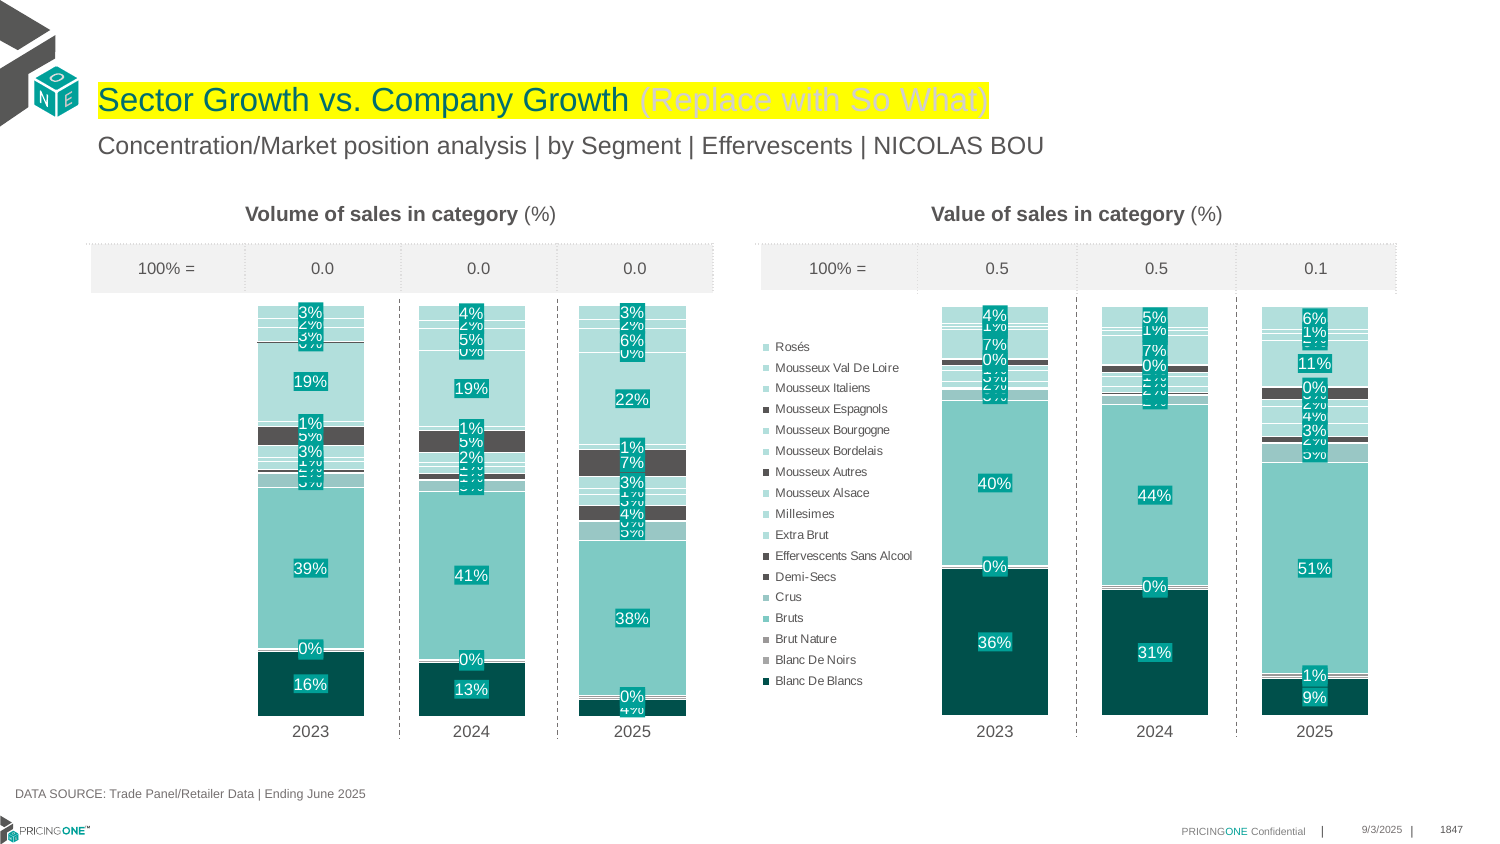

# Sector Growth vs. Company Growth (Replace with So What)
Concentration/Market position analysis | by Segment | Effervescents | NICOLAS BOU
| Volume of sales in category (%) |  |  |  |
| --- | --- | --- | --- |
| 100% = | 0.0 | 0.0 | 0.0 |
| Value of sales in category (%) |  |  |  |
| --- | --- | --- | --- |
| 100% = | 0.5 | 0.5 | 0.1 |

### Chart

| Category | Blanc De Blancs | Blanc De Noirs | Brut Nature | Bruts | Crus | Demi-Secs | Effervescents Sans Alcool | Extra Brut | Millesimes | Mousseux Alsace | Mousseux Autres | Mousseux Bordelais | Mousseux Bourgogne | Mousseux Espagnols | Mousseux Italiens | Mousseux Val De Loire | Rosés |
|---|---|---|---|---|---|---|---|---|---|---|---|---|---|---|---|---|---|
| 2023 | 0.15845344760420724 | 0.004966887417218543 | 0.0018504090377873003 | 0.3905336969224776 | 0.03467082197117258 | 0.0027269185820023374 | 0.006719906505648617 | 0.01938059992208804 | 0.00983638488507986 | 0.030385664199454616 | 0.046552395792754185 | 0.012368523568367745 | 0.19253992987923646 | 9.738994935722633e-05 | 0.03379431242695754 | 0.02337358784573432 | 0.031749123490455784 |
| 2024 | 0.13139467029760746 | 0.0055436685469752965 | 0.002236918887375997 | 0.40896712701808985 | 0.026745769305582572 | 0.0014588601439408674 | 0.013810542695973546 | 0.017895351099007976 | 0.009725734292939117 | 0.024606107761135965 | 0.05378331063995331 | 0.008364131491927641 | 0.18595603968099592 | 0.00038902937171756465 | 0.05290799455358879 | 0.019743240614666407 | 0.036471503598521686 |
| 2025 | 0.041348060039648825 | 0.004248088360237893 | 0.004814500141602946 | 0.37779665817048996 | 0.04672897196261682 | 0.001416029453412631 | 0.03709997167941093 | 0.026621353724157464 | 0.013877088643443784 | 0.029736618521665252 | 0.06655338431039366 | 0.010195412064570943 | 0.2248654772019258 | 0.0 | 0.05805720758991787 | 0.022090059473237042 | 0.034551118663268196 |

### Chart

| Category | Blanc De Blancs | Blanc De Noirs | Brut Nature | Bruts | Crus | Demi-Secs | Effervescents Sans Alcool | Extra Brut | Millesimes | Mousseux Alsace | Mousseux Autres | Mousseux Bordelais | Mousseux Bourgogne | Mousseux Espagnols | Mousseux Italiens | Mousseux Val De Loire | Rosés |
|---|---|---|---|---|---|---|---|---|---|---|---|---|---|---|---|---|---|
| 2023 | 0.360469735579951 | 0.004286530952357883 | 0.0021161355334424993 | 0.4032672202466887 | 0.026424564225294794 | 0.002724621391959848 | 0.002123886945652911 | 0.015068745337041093 | 0.025961417345722673 | 0.013487457246117027 | 0.01286734426928406 | 0.0030366157334289342 | 0.07077233133411494 | 1.3564971368221148e-05 | 0.008596316141347001 | 0.006272830331275979 | 0.042510682414952476 |
| 2024 | 0.308912054913776 | 0.0048502889512503835 | 0.0033839691731842006 | 0.44289877980530645 | 0.022111139416721663 | 0.0013018352065184032 | 0.004838253494795668 | 0.015415413809081555 | 0.023302649605738506 | 0.010490906209693758 | 0.01725483273724392 | 0.0021222521548481827 | 0.07154477089505684 | 5.616546345533943e-05 | 0.013150742086185904 | 0.005823155014673227 | 0.052542791062470035 |
| 2025 | 0.09118975346116828 | 0.00513067298437847 | 0.007003775819945214 | 0.5135559339601689 | 0.048056563263493 | 0.0013696601762049308 | 0.015717775968016583 | 0.030828459317390984 | 0.04162286221958984 | 0.01645072925149922 | 0.029895609683867626 | 0.0033538165395720736 | 0.11093507070407936 | 0.0 | 0.01875323906122751 | 0.008810246538831716 | 0.05732583105056637 |
DATA SOURCE: Trade Panel/Retailer Data | Ending June 2025

9/3/2025
1847